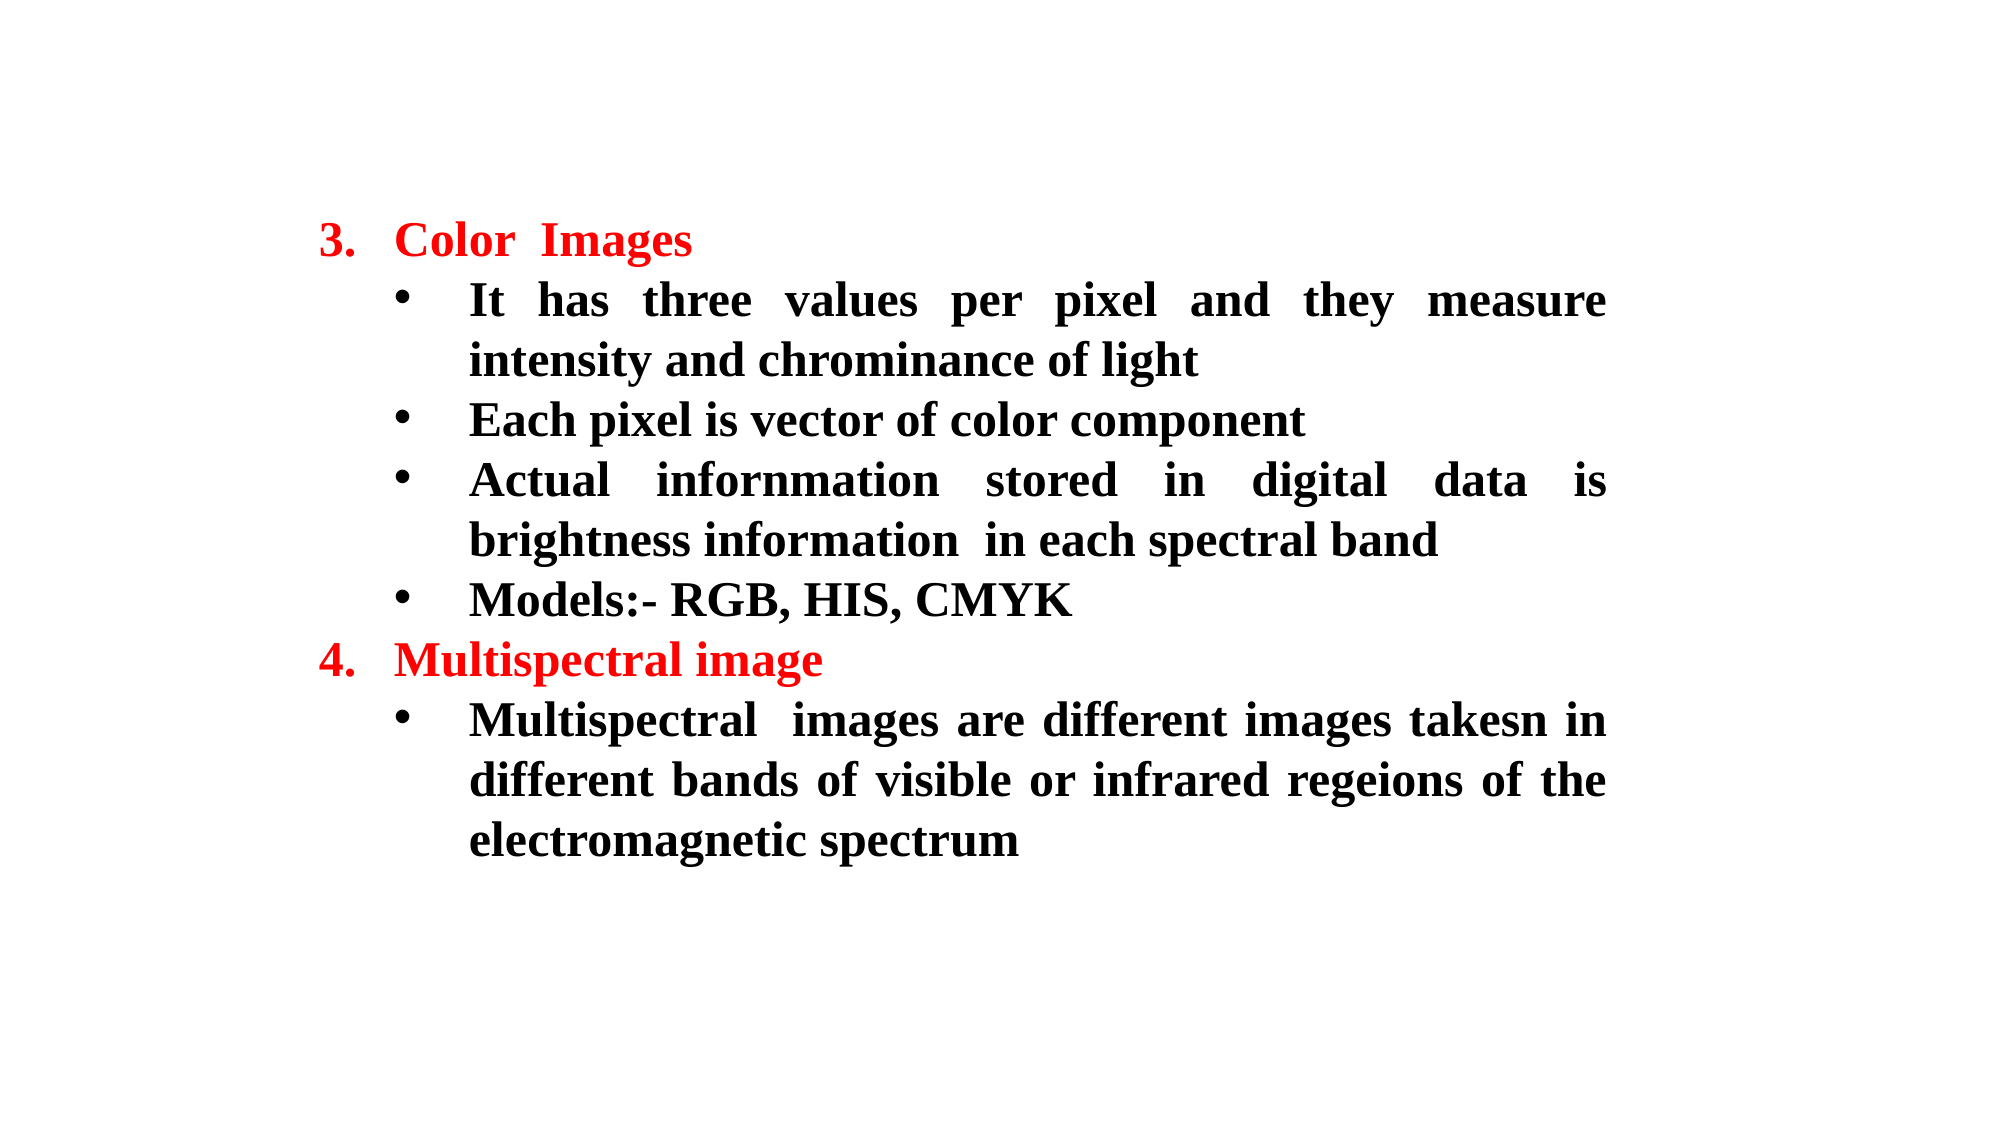

Color  Images
It has three values per pixel and they measure intensity and chrominance of light
Each pixel is vector of color component
Actual infornmation stored in digital data is brightness information  in each spectral band
Models:- RGB, HIS, CMYK
Multispectral image
Multispectral  images are different images takesn in different bands of visible or infrared regeions of the electromagnetic spectrum